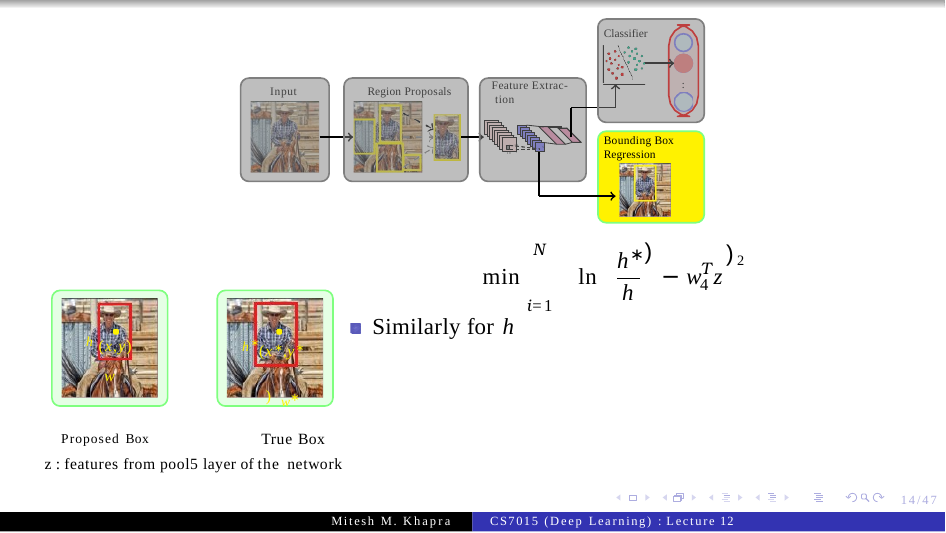

Classifier
.
.
Feature Extrac-  tion

Input
Region Proposals

Bounding Box
10
5
Regression
5
10

 	 	)
)2
N

∗
h
T
min
ln
− w z
4
h

i=1
Similarly for h
h∗(x∗,y∗)  w∗
h (x,y)
w

Proposed Box	True Box
z : features from pool5 layer of the network
14/47

Mitesh M. Khapra
CS7015 (Deep Learning) : Lecture 12